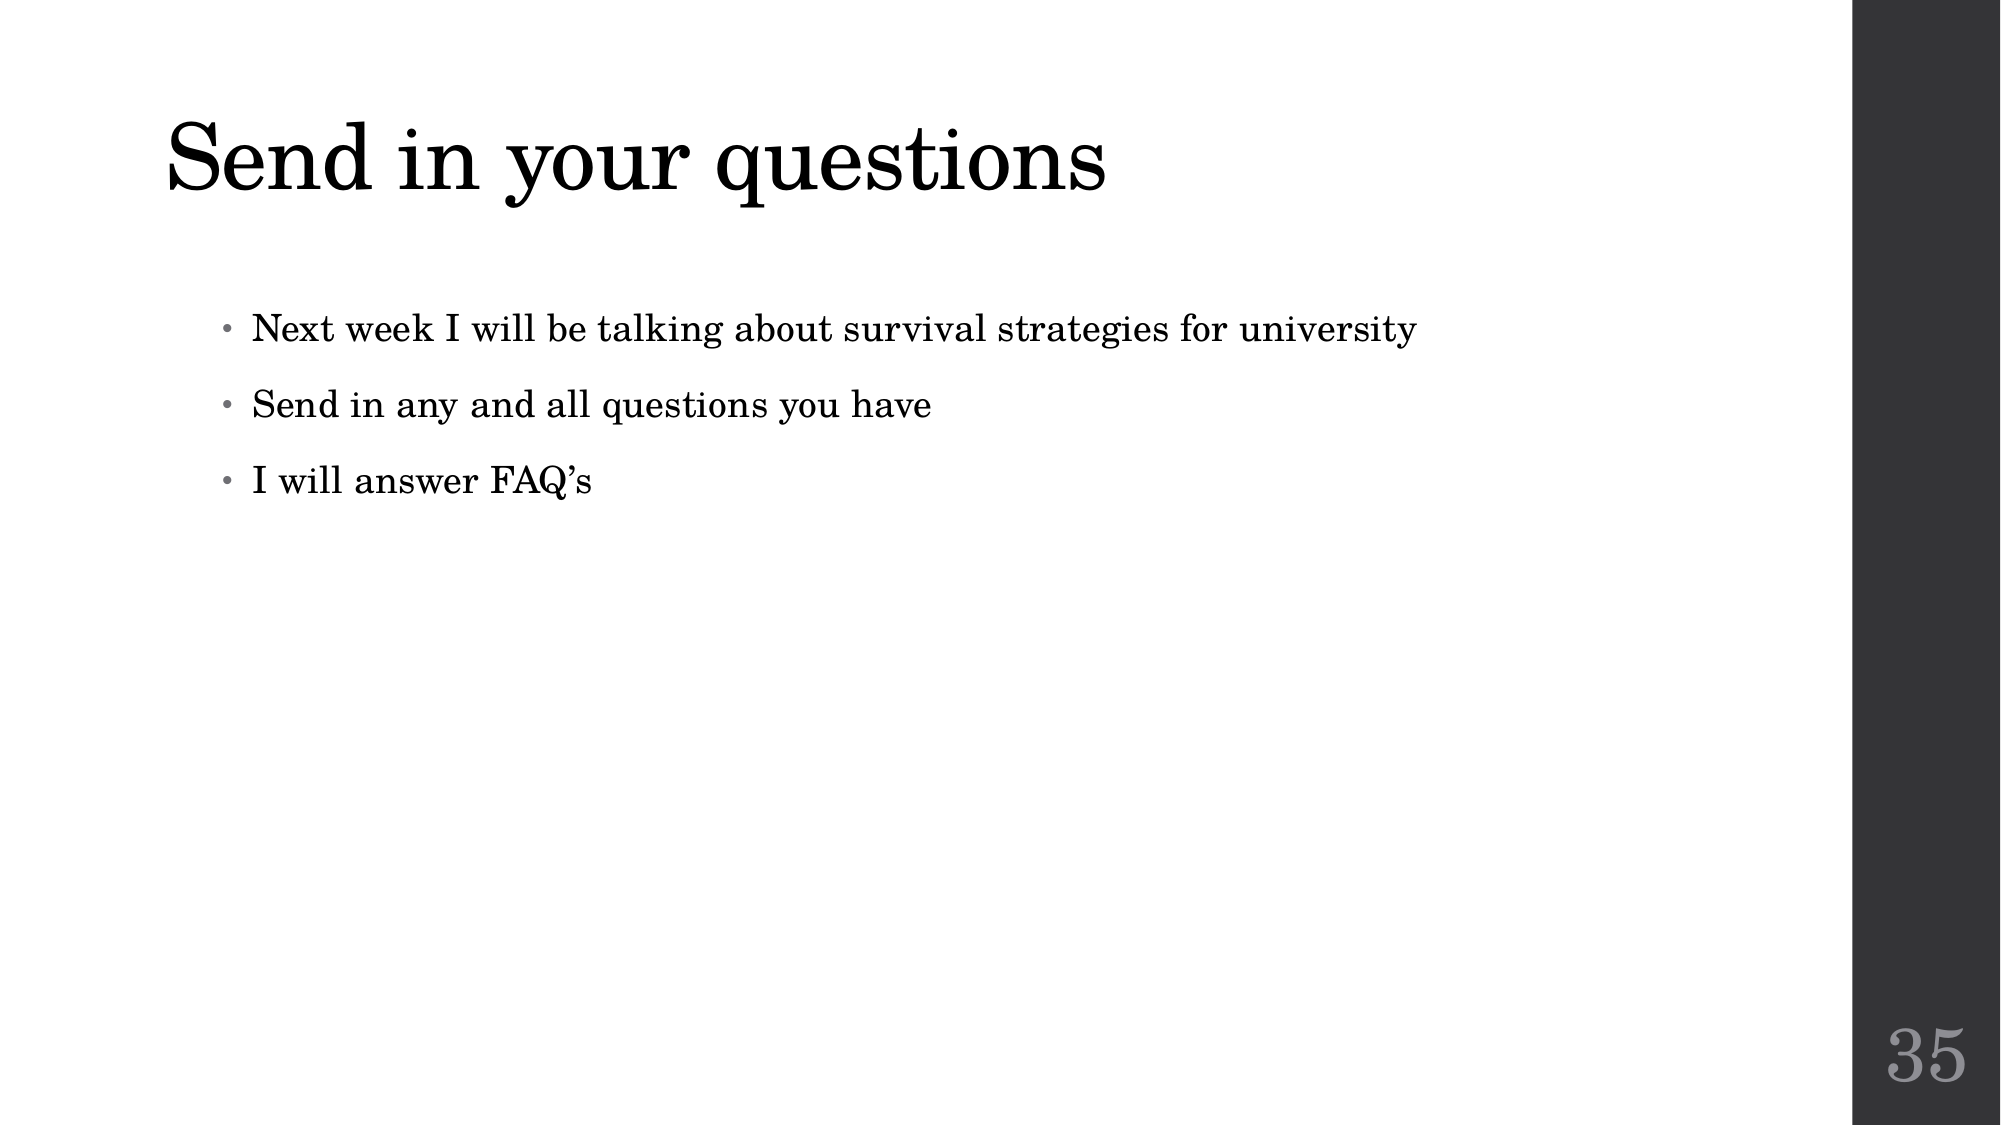

# Send in your questions
Next week I will be talking about survival strategies for university
Send in any and all questions you have
I will answer FAQ’s

35